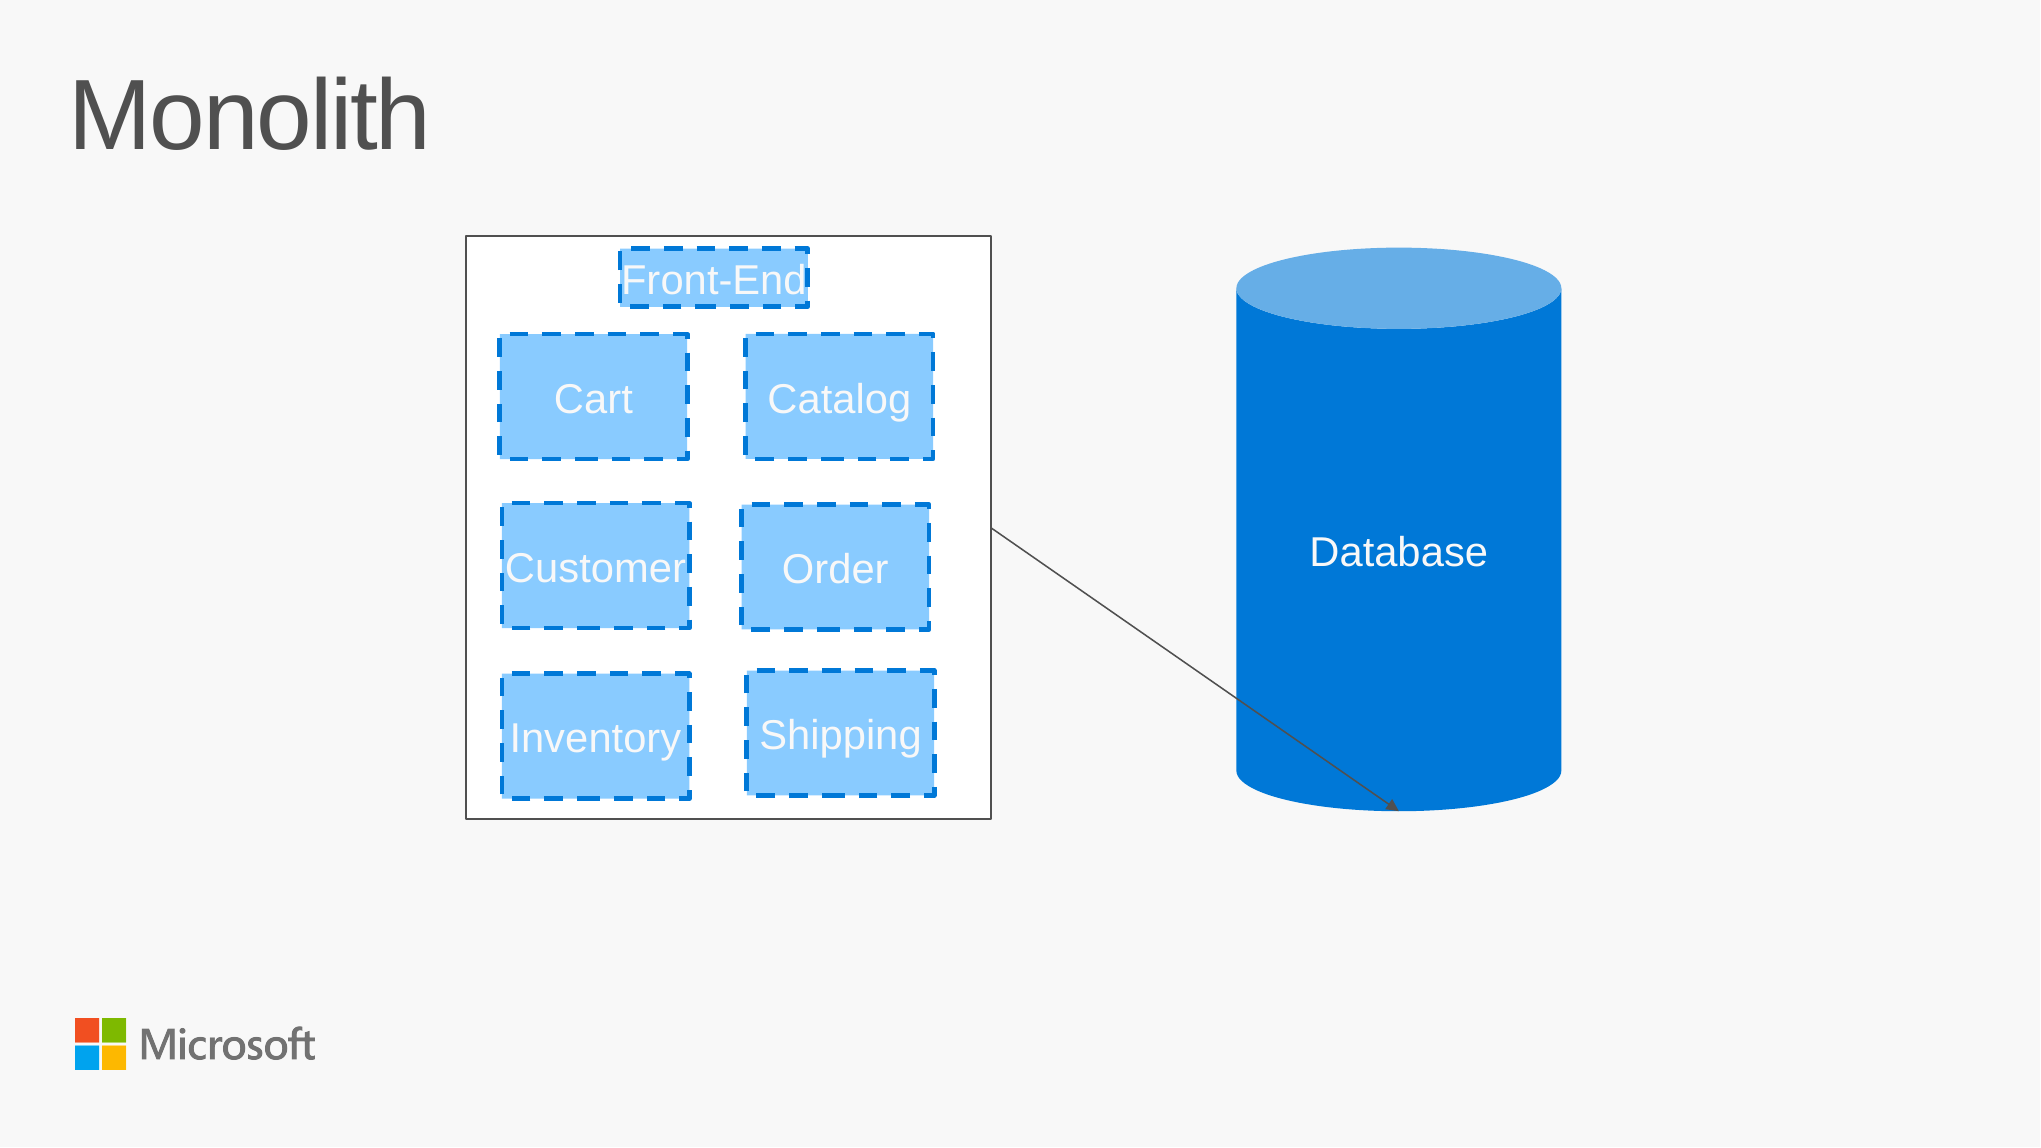

# Monolith

Database
Front-End
Catalog
Cart
Customer
Order
Shipping
Inventory